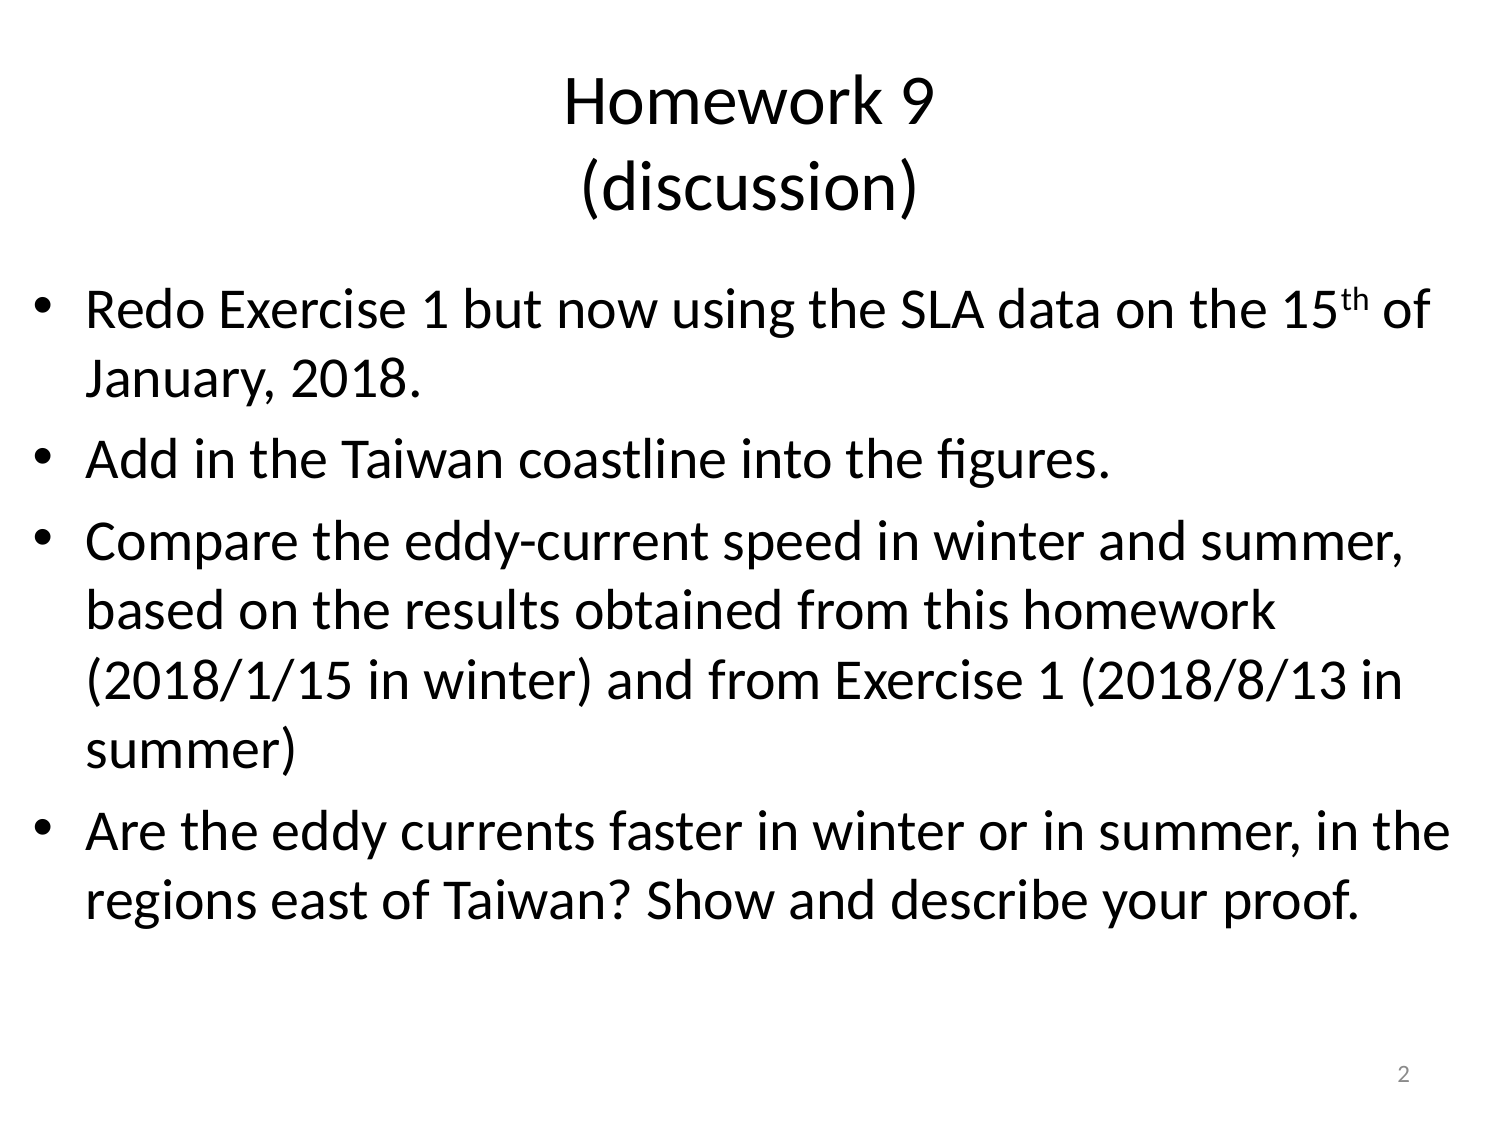

# Homework 9 (discussion)
Redo Exercise 1 but now using the SLA data on the 15th of January, 2018.
Add in the Taiwan coastline into the figures.
Compare the eddy-current speed in winter and summer, based on the results obtained from this homework (2018/1/15 in winter) and from Exercise 1 (2018/8/13 in summer)
Are the eddy currents faster in winter or in summer, in the regions east of Taiwan? Show and describe your proof.
2